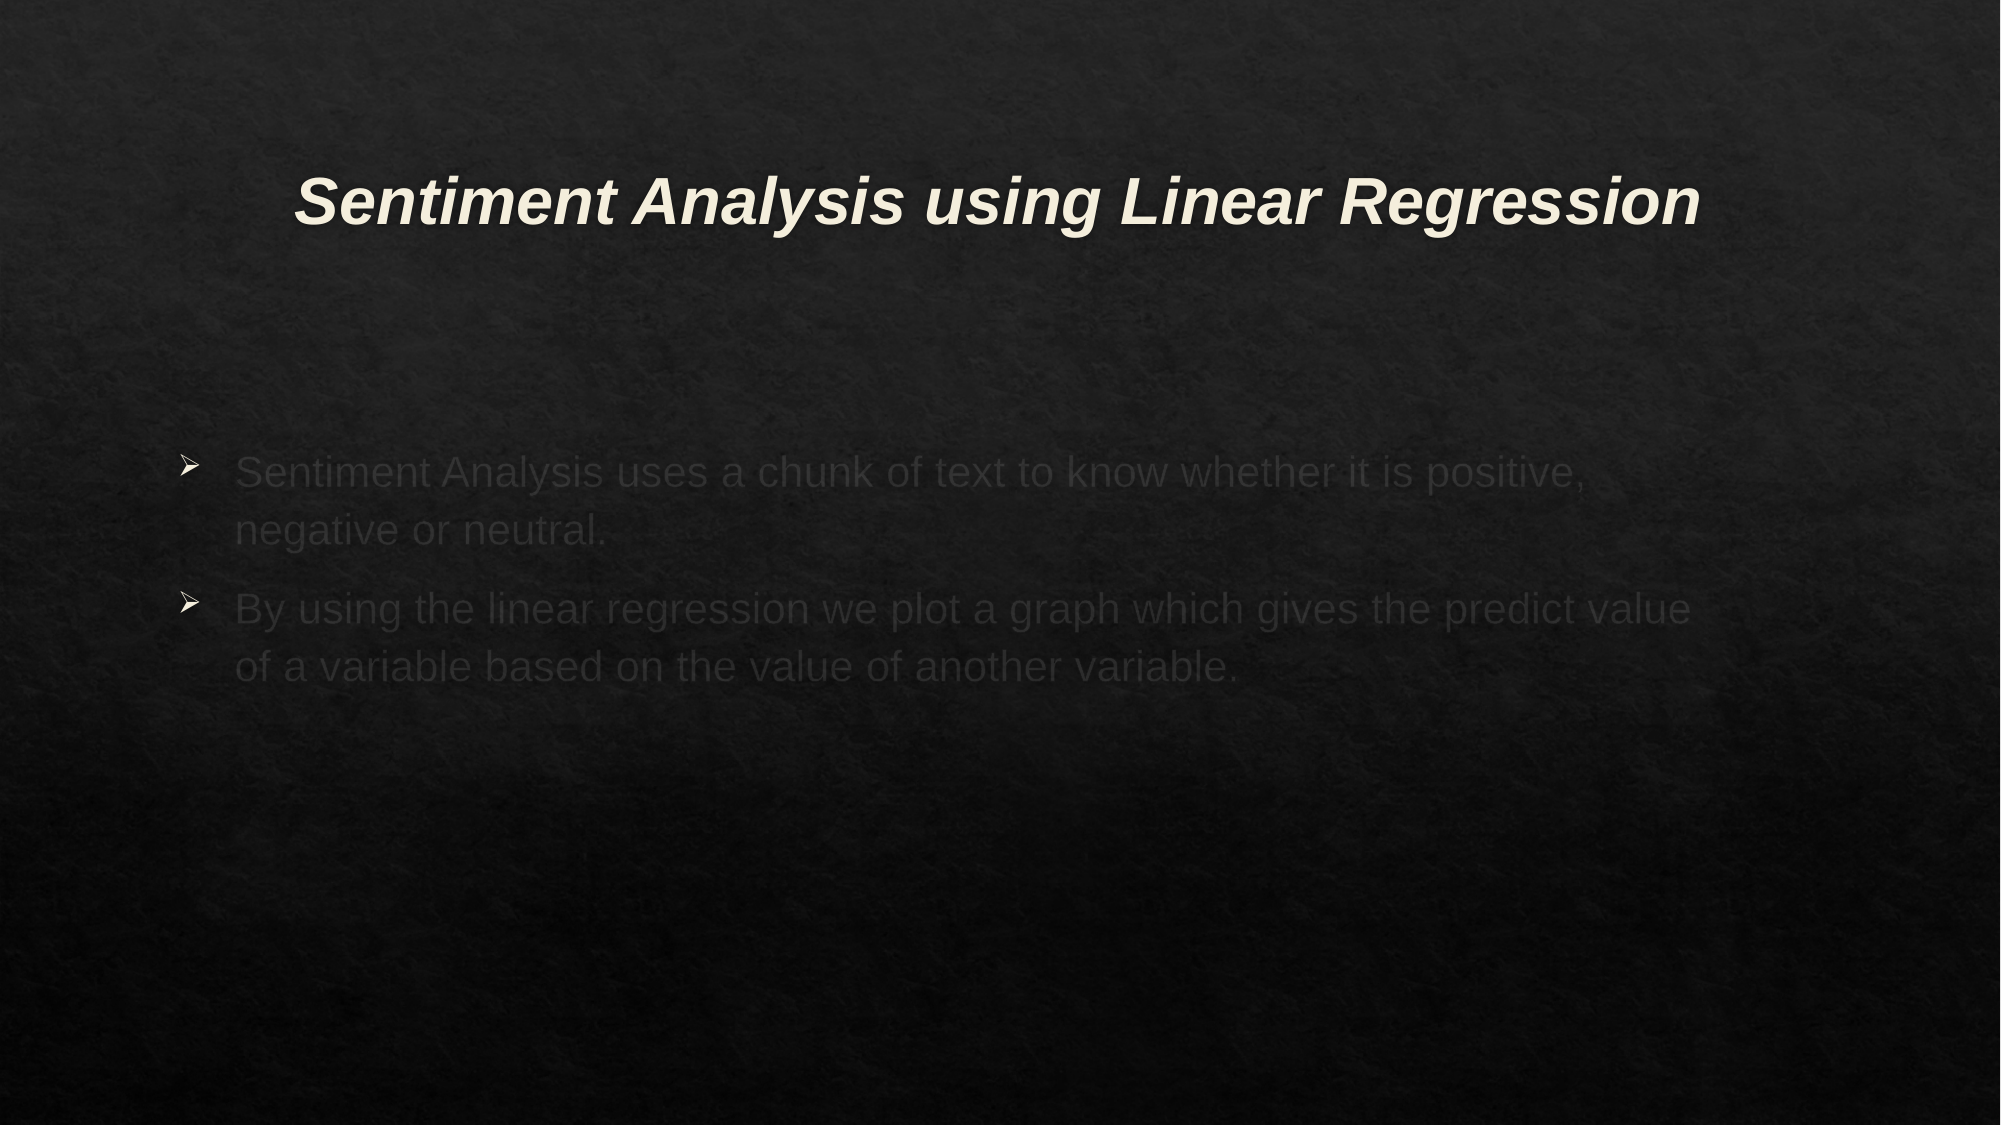

# Sentiment Analysis using Linear Regression

Sentiment Analysis uses a chunk of text to know whether it is positive, negative or neutral.
By using the linear regression we plot a graph which gives the predict value of a variable based on the value of another variable.